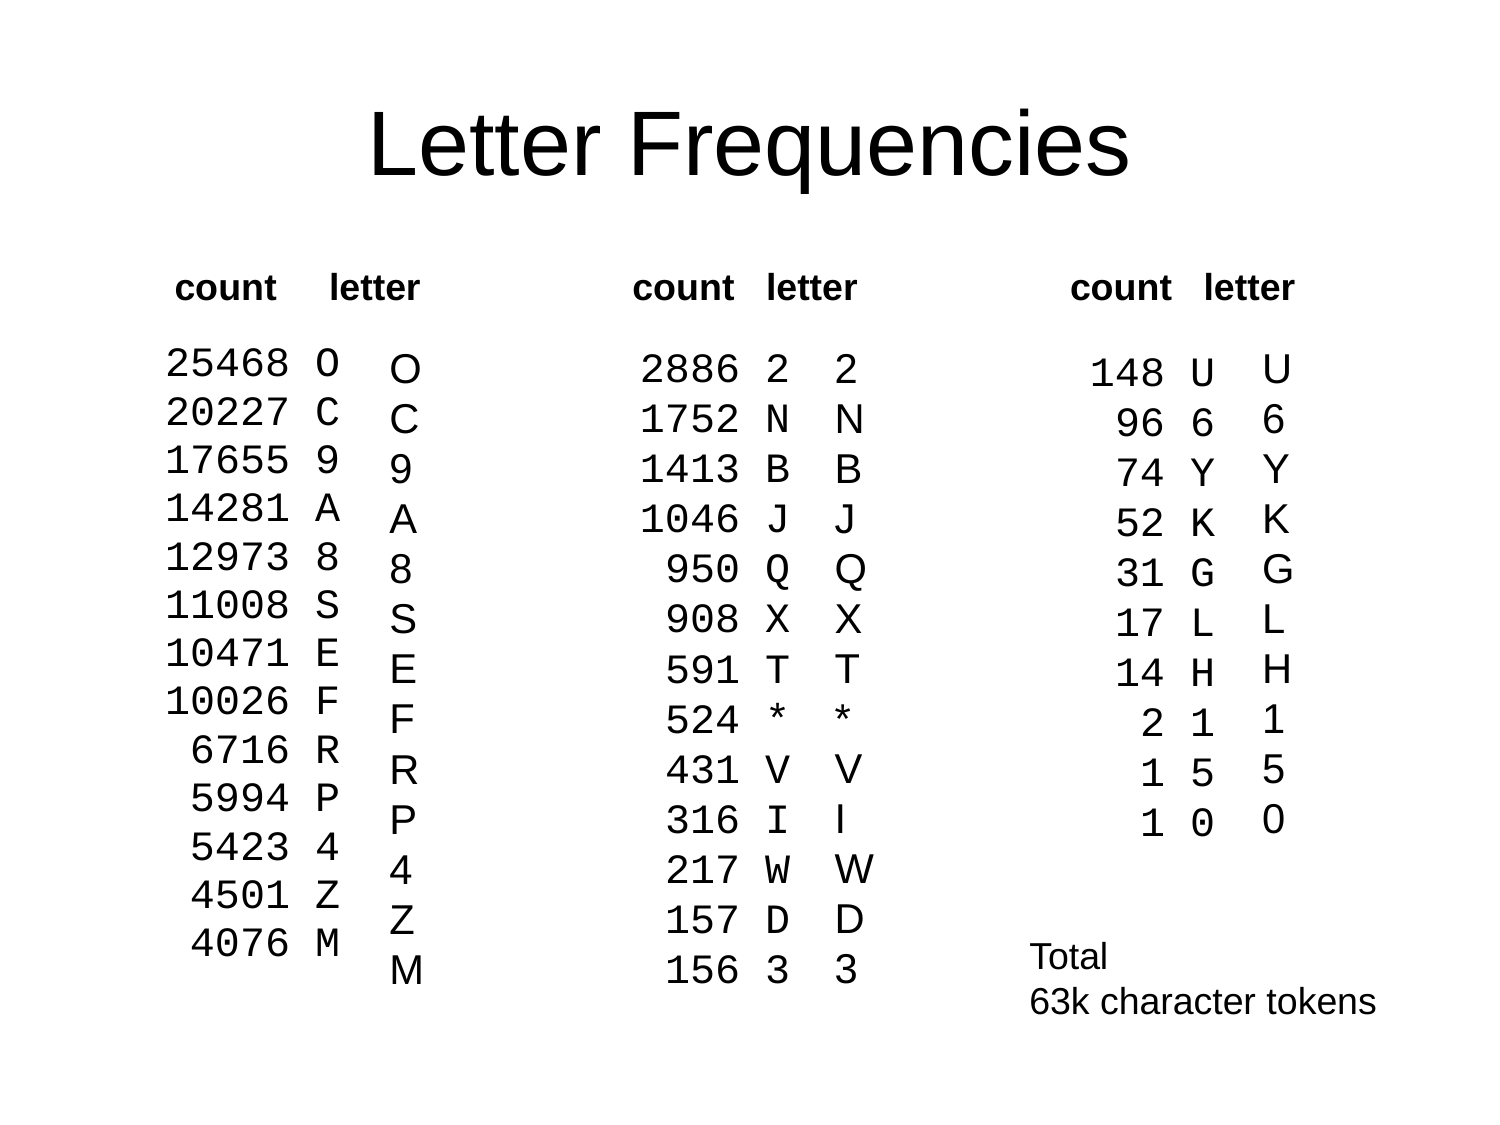

# Letter Frequencies
count     letter
count   letter
count   letter
   2886 2
   1752 N
   1413 B
   1046 J
    950 Q
    908 X
    591 T
    524 *
    431 V
    316 I
    217 W
    157 D
    156 3
2
N
B
J
Q
X
T
*
V
I
W
D
3
U
6
Y
K
G
L
H
1
5
0

O
C
9
A
8
S
E
F
R
P
4
Z
M
  25468 O
  20227 C
  17655 9
  14281 A
  12973 8
  11008 S
  10471 E
  10026 F
   6716 R
   5994 P
   5423 4
   4501 Z
   4076 M

    148 U
     96 6
     74 Y
     52 K
     31 G
     17 L
     14 H
      2 1
      1 5
      1 0

Total
63k character tokens